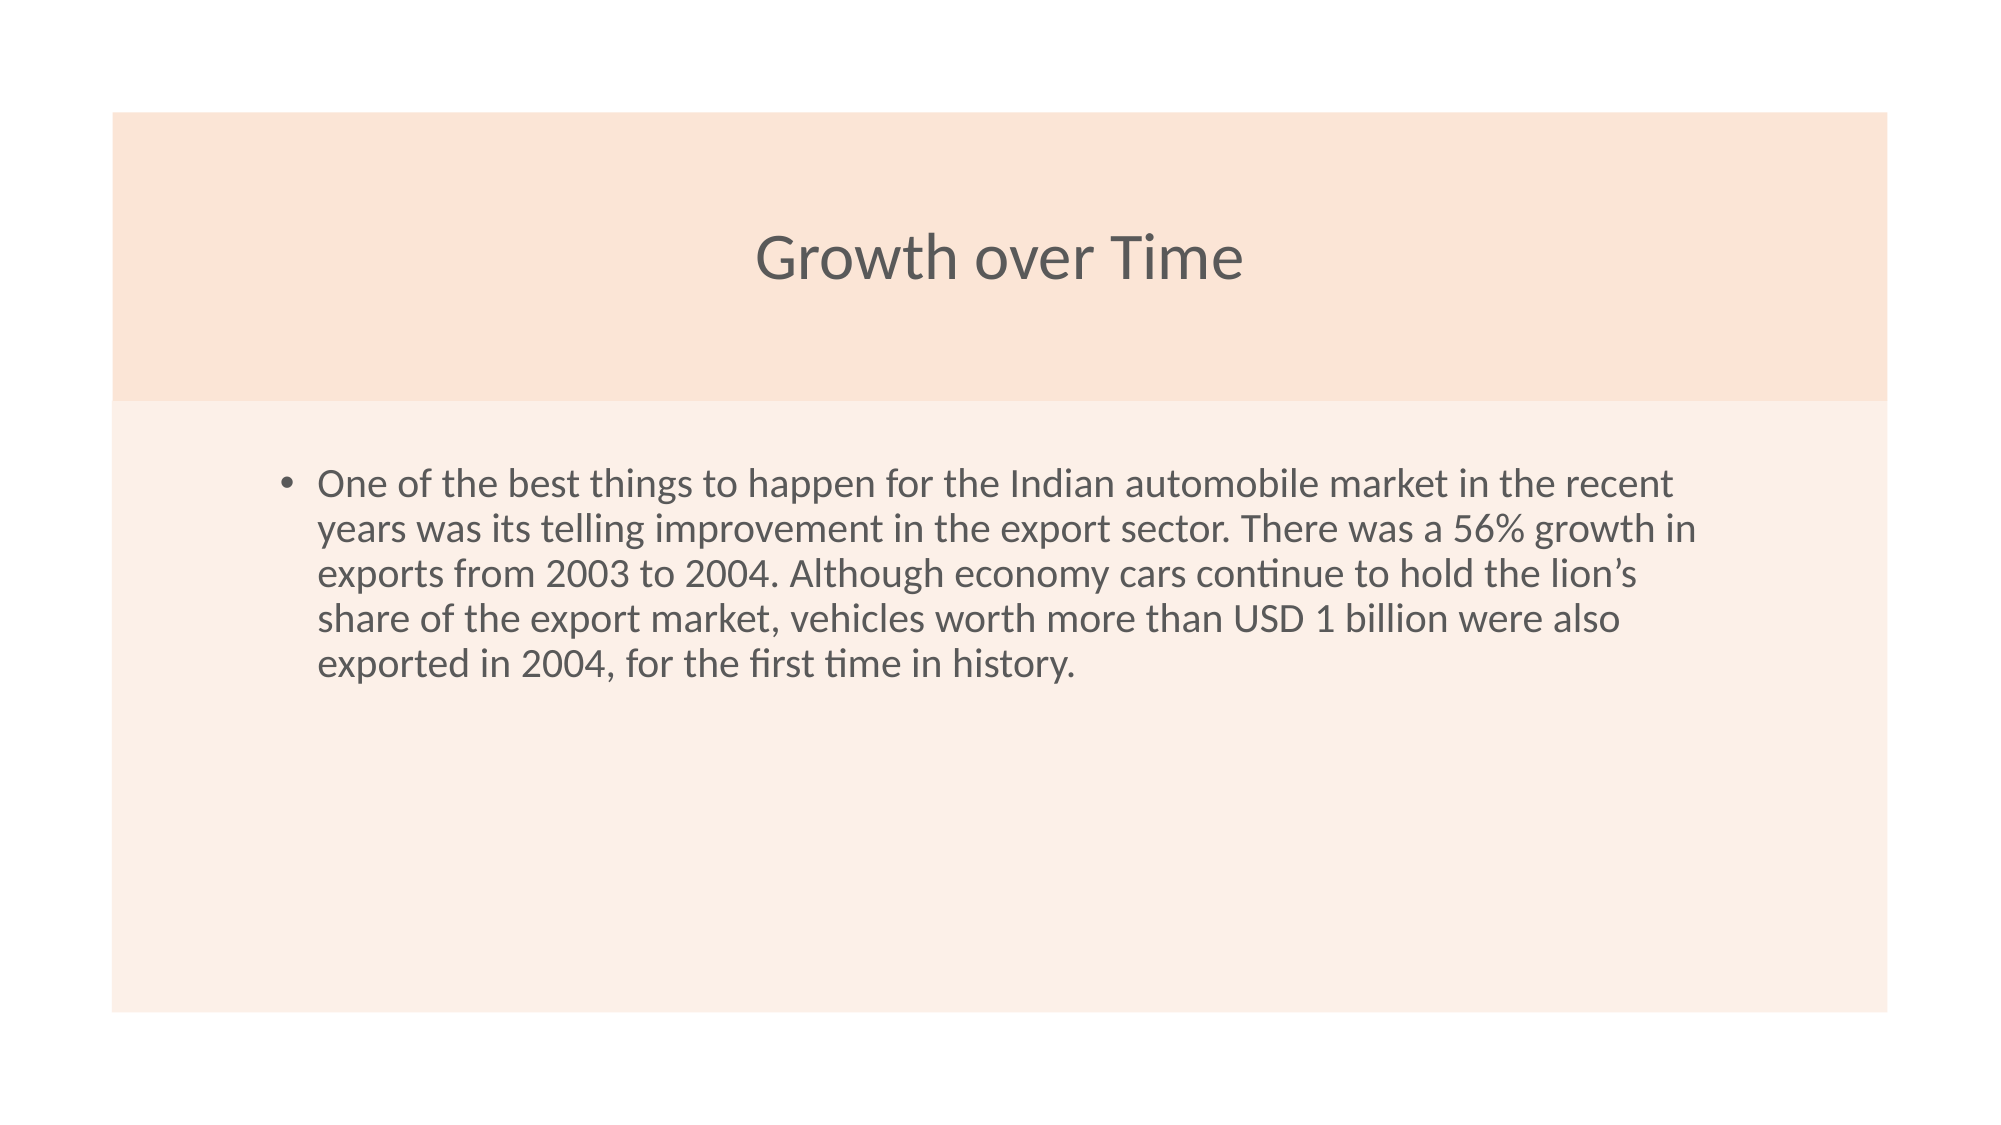

# Growth over Time

One of the best things to happen for the Indian automobile market in the recent years was its telling improvement in the export sector. There was a 56% growth in exports from 2003 to 2004. Although economy cars continue to hold the lion’s share of the export market, vehicles worth more than USD 1 billion were also exported in 2004, for the first time in history.